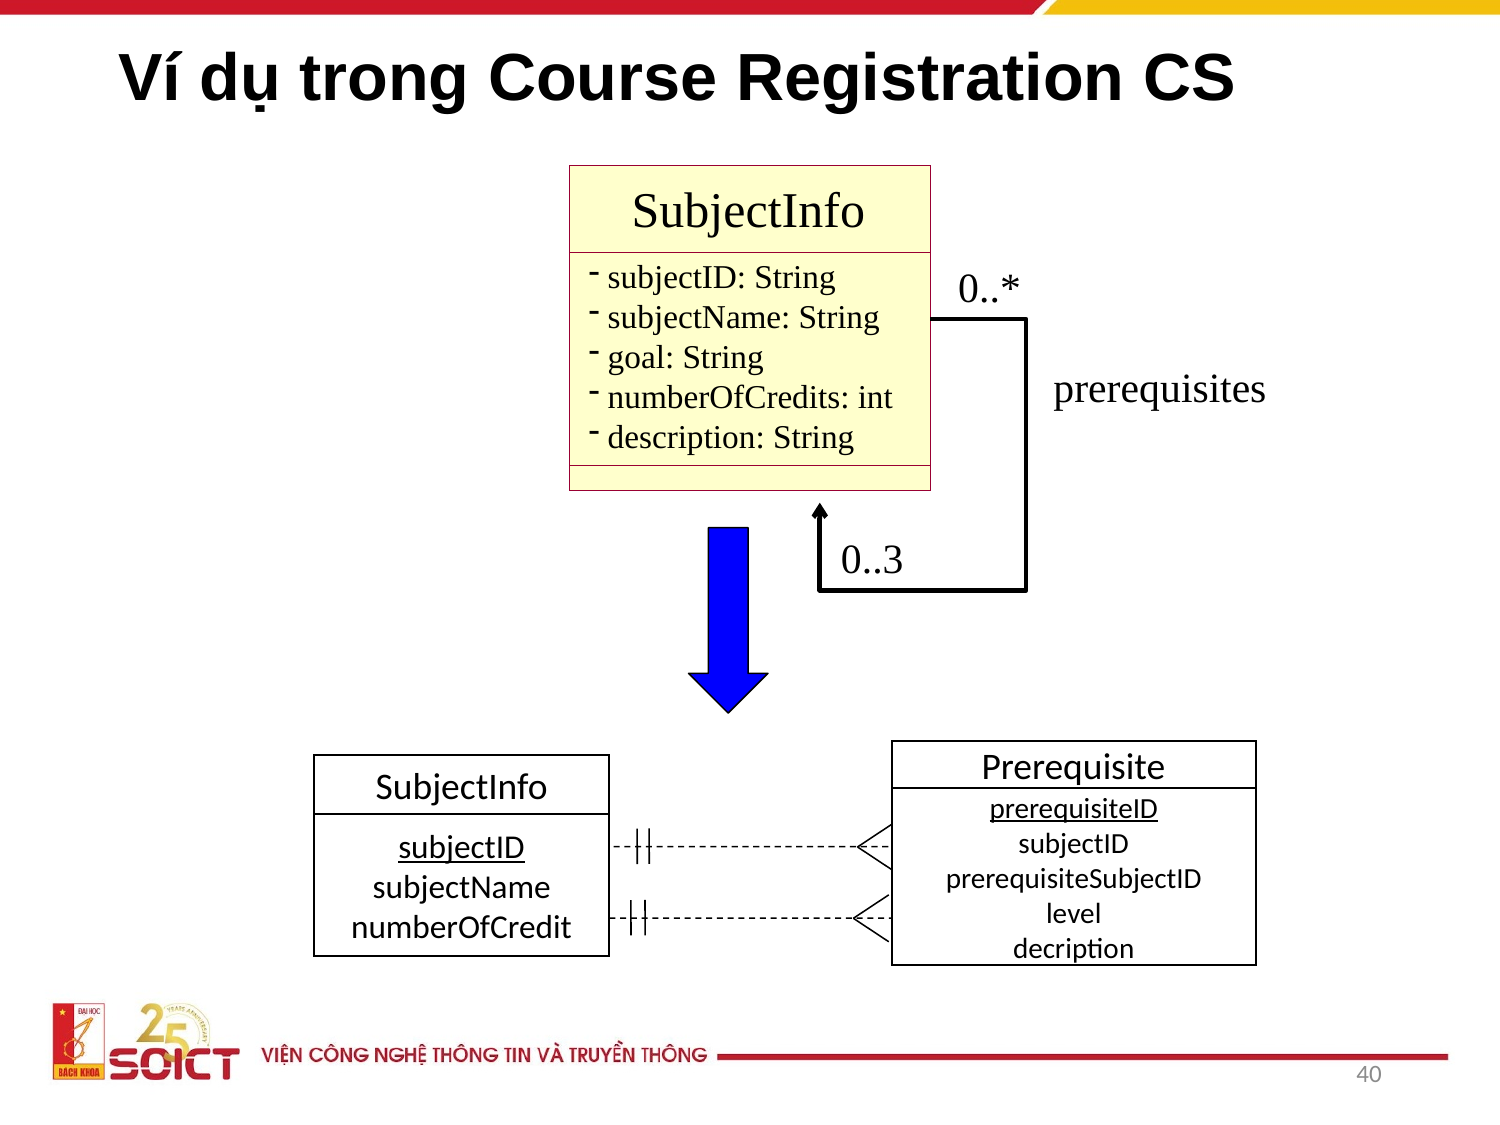

# Ví dụ trong Course Registration CS

SubjectInfo

0..*
 subjectID: String
 subjectName: String
 goal: String
 numberOfCredits: int
 description: String

prerequisites

0..3

Prerequisite
SubjectInfo
prerequisiteID
subjectID
prerequisiteSubjectID
level
decription
subjectID
subjectName
numberOfCredit

40